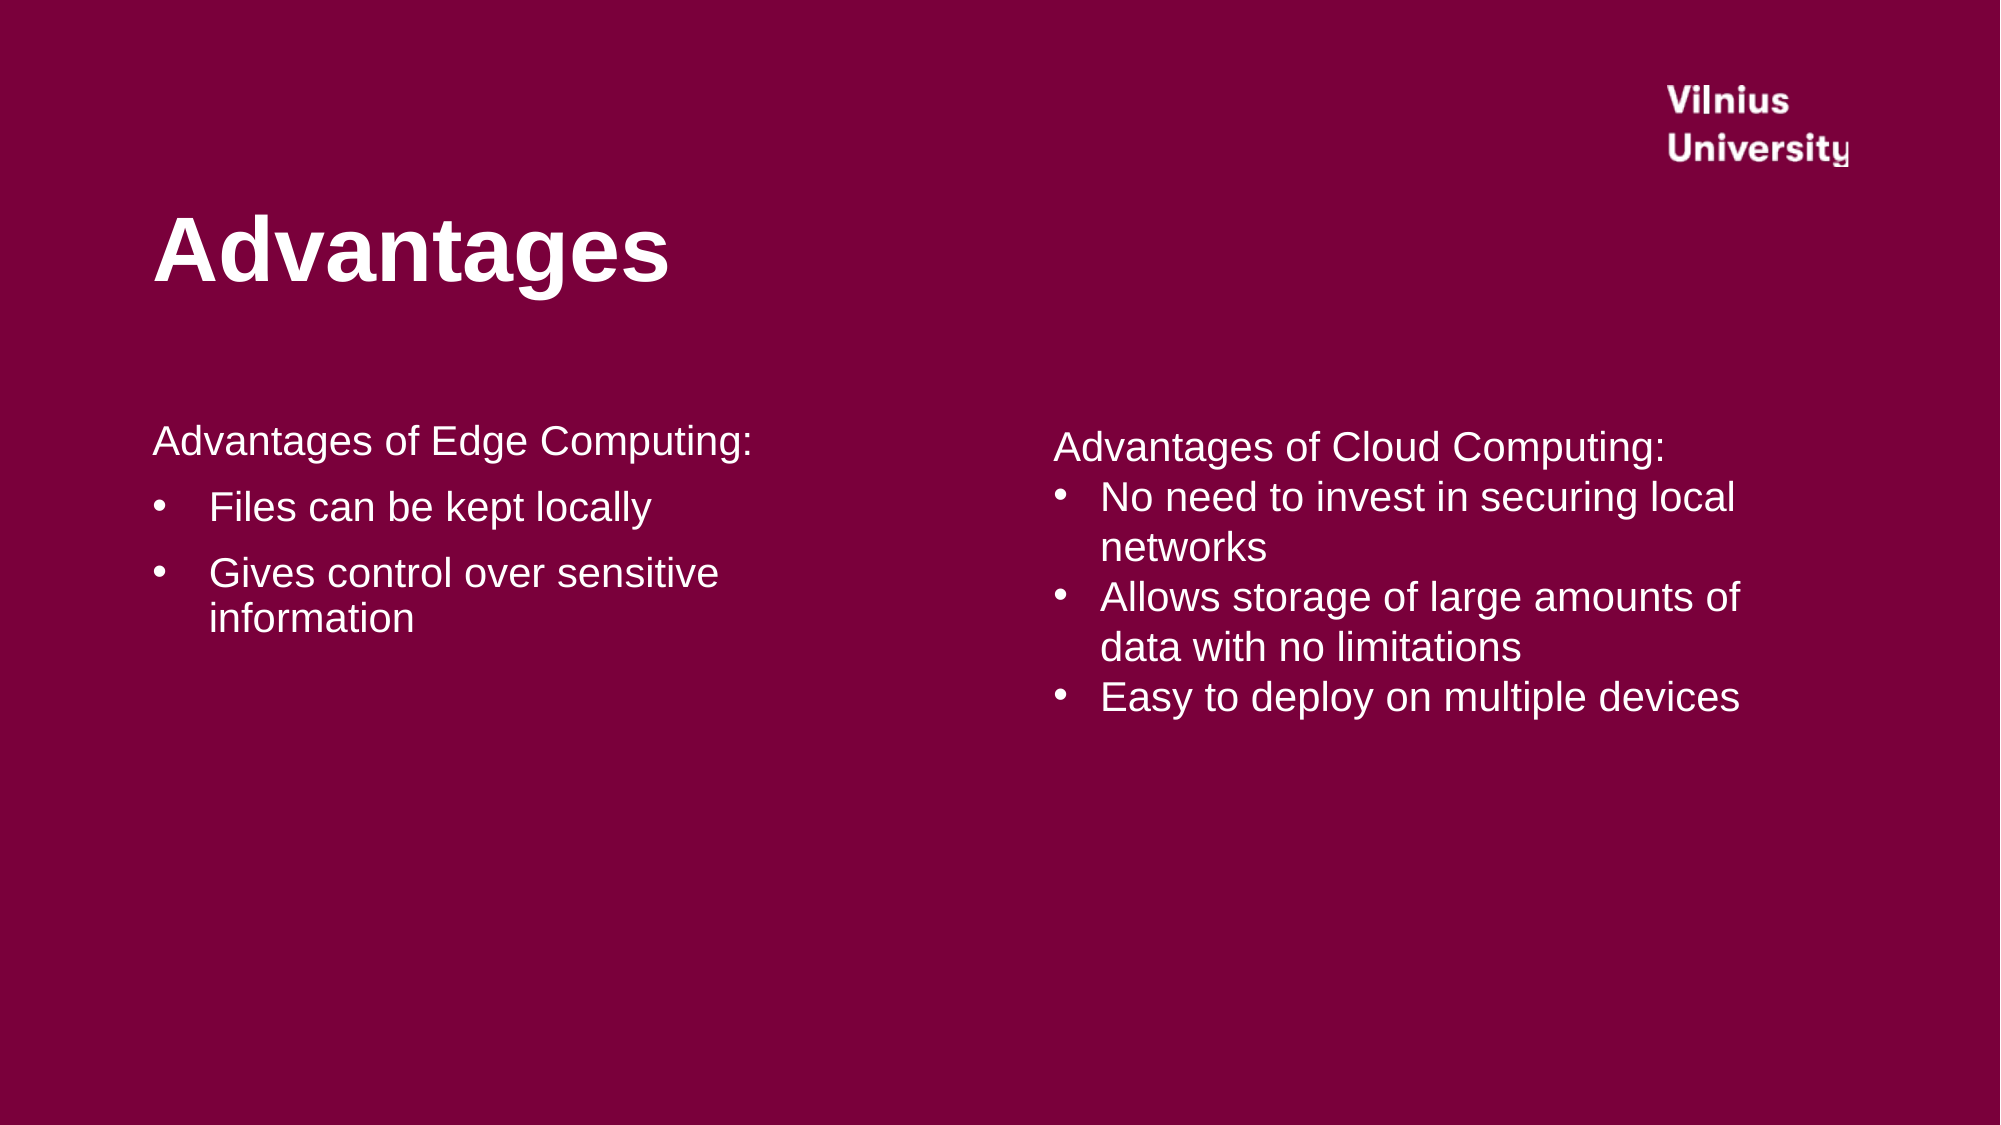

# Advantages
Advantages of Edge Computing:
Files can be kept locally
Gives control over sensitive information
Advantages of Cloud Computing:
No need to invest in securing local networks
Allows storage of large amounts of data with no limitations
Easy to deploy on multiple devices